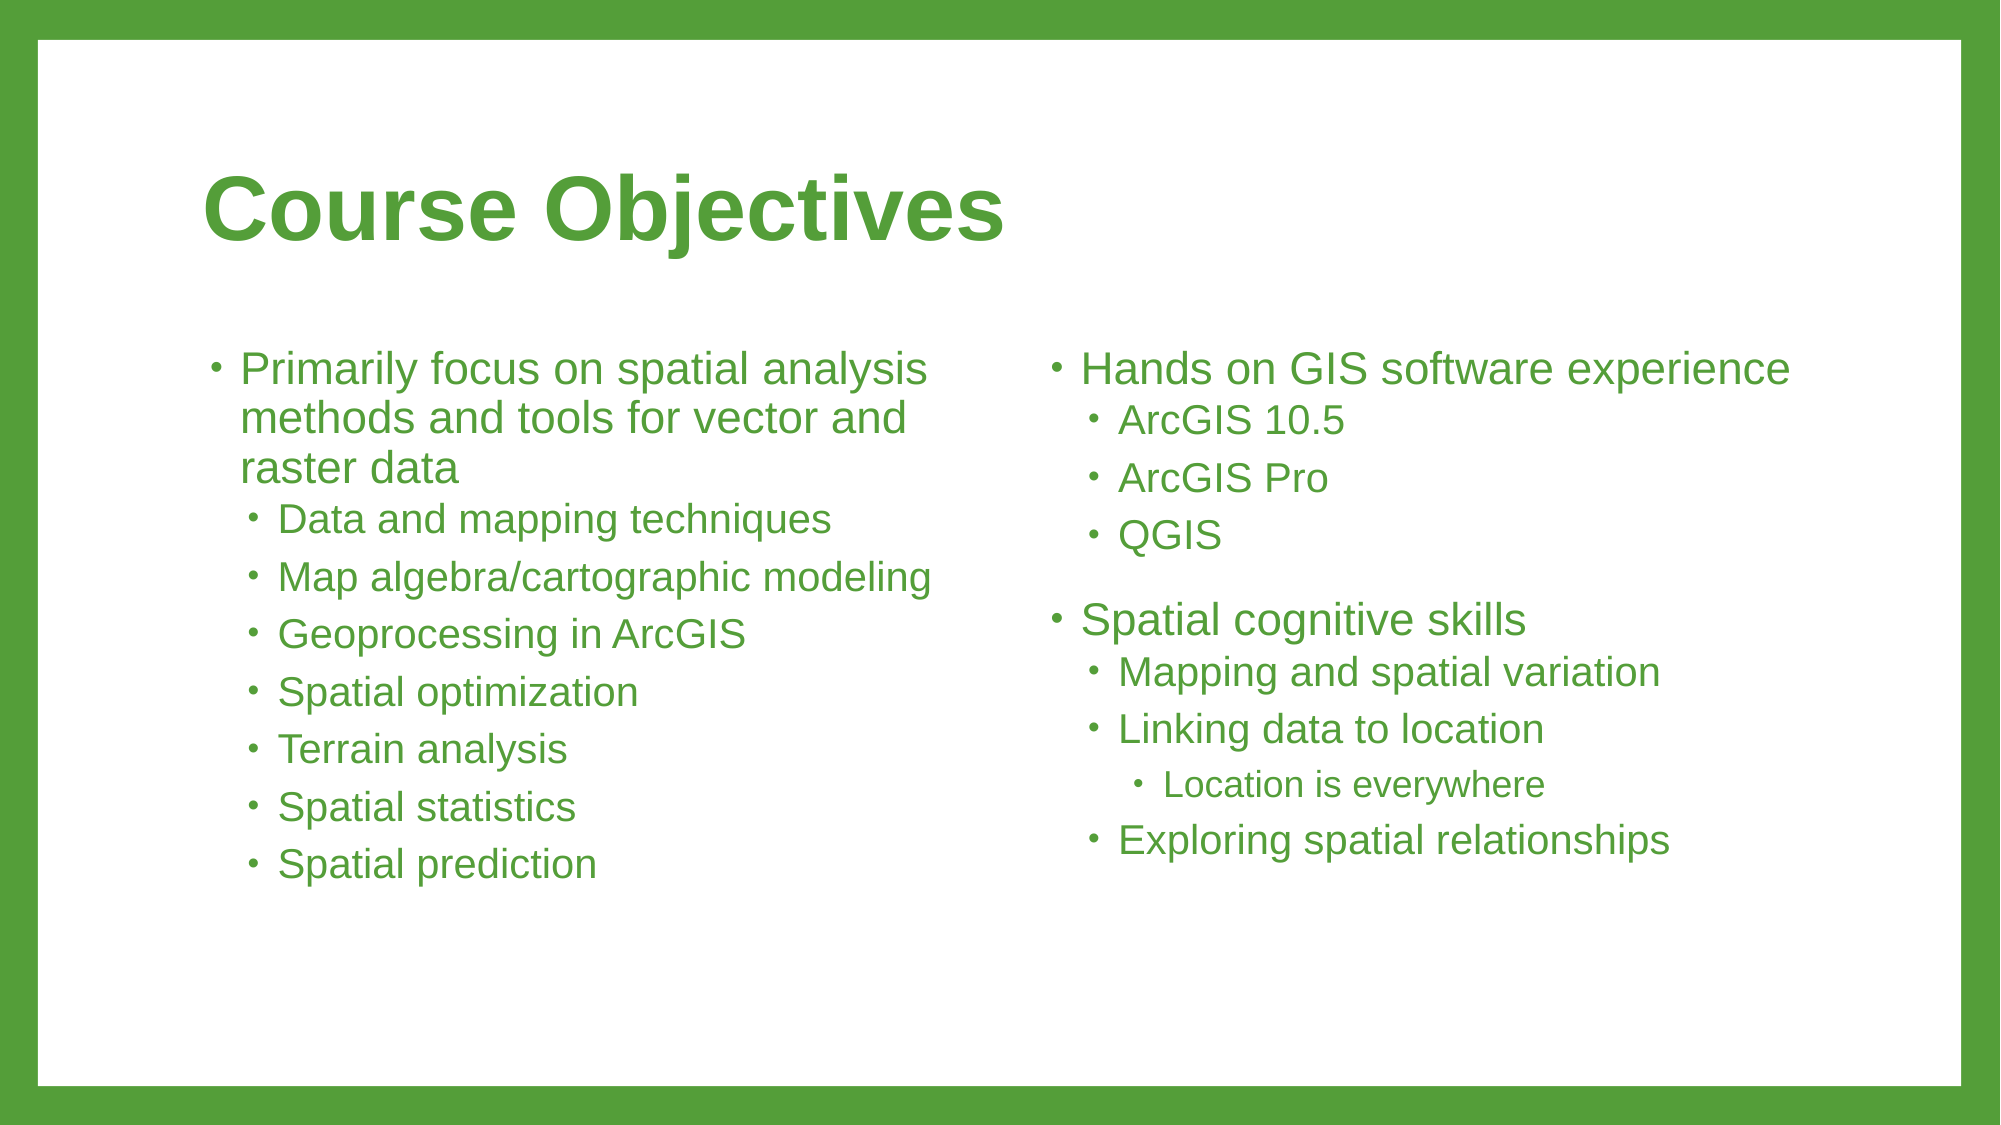

# Course Objectives
Primarily focus on spatial analysis methods and tools for vector and raster data
Data and mapping techniques
Map algebra/cartographic modeling
Geoprocessing in ArcGIS
Spatial optimization
Terrain analysis
Spatial statistics
Spatial prediction
Hands on GIS software experience
ArcGIS 10.5
ArcGIS Pro
QGIS
Spatial cognitive skills
Mapping and spatial variation
Linking data to location
Location is everywhere
Exploring spatial relationships